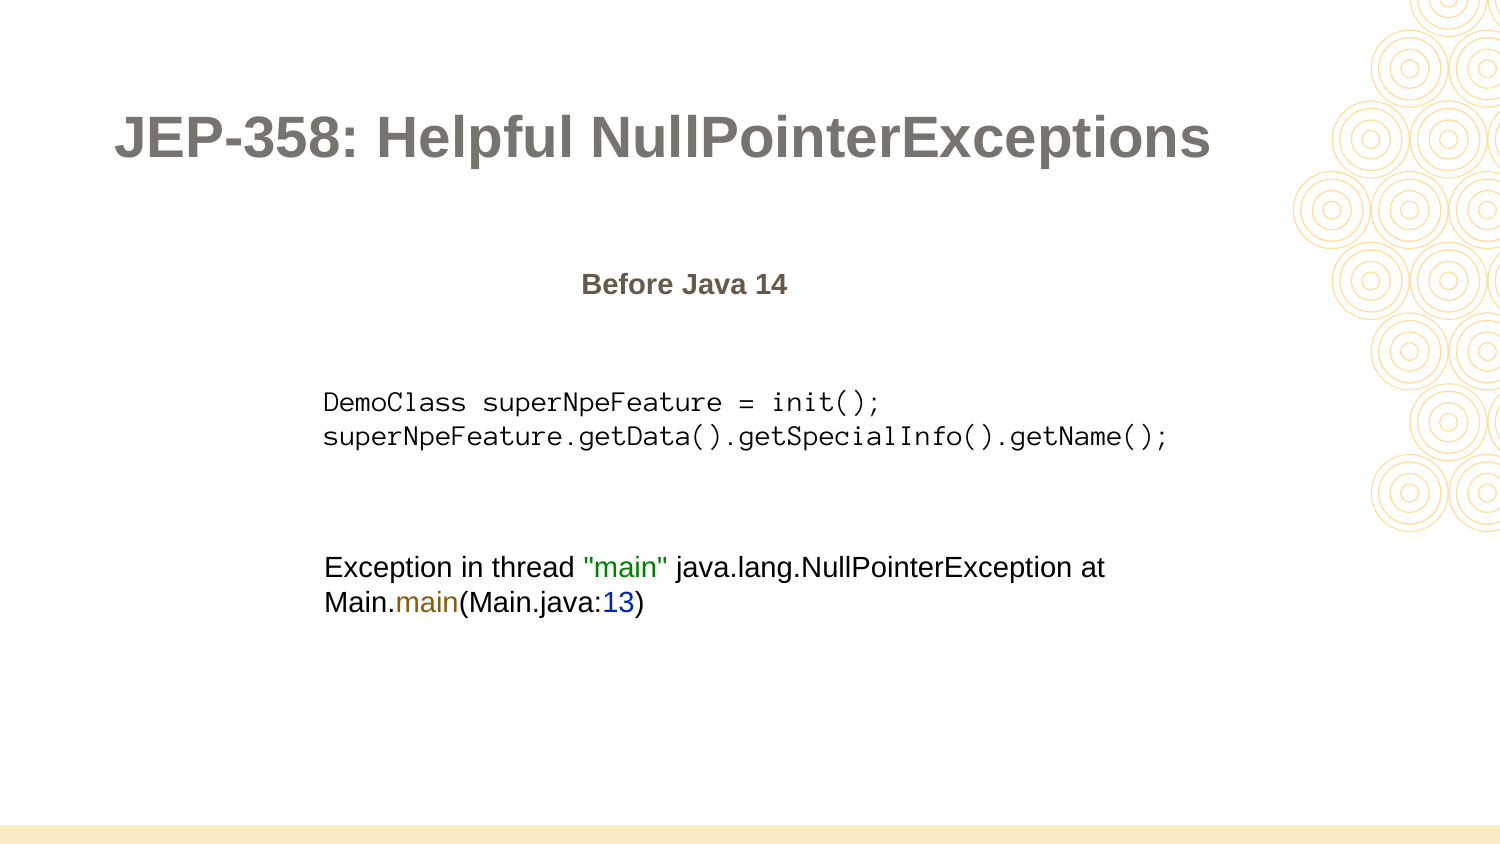

JEP-358: Helpful NullPointerExceptions
Before Java 14
DemoClass superNpeFeature = init();
superNpeFeature.getData().getSpecialInfo().getName();
Exception in thread "main" java.lang.NullPointerException at Main.main(Main.java:13)